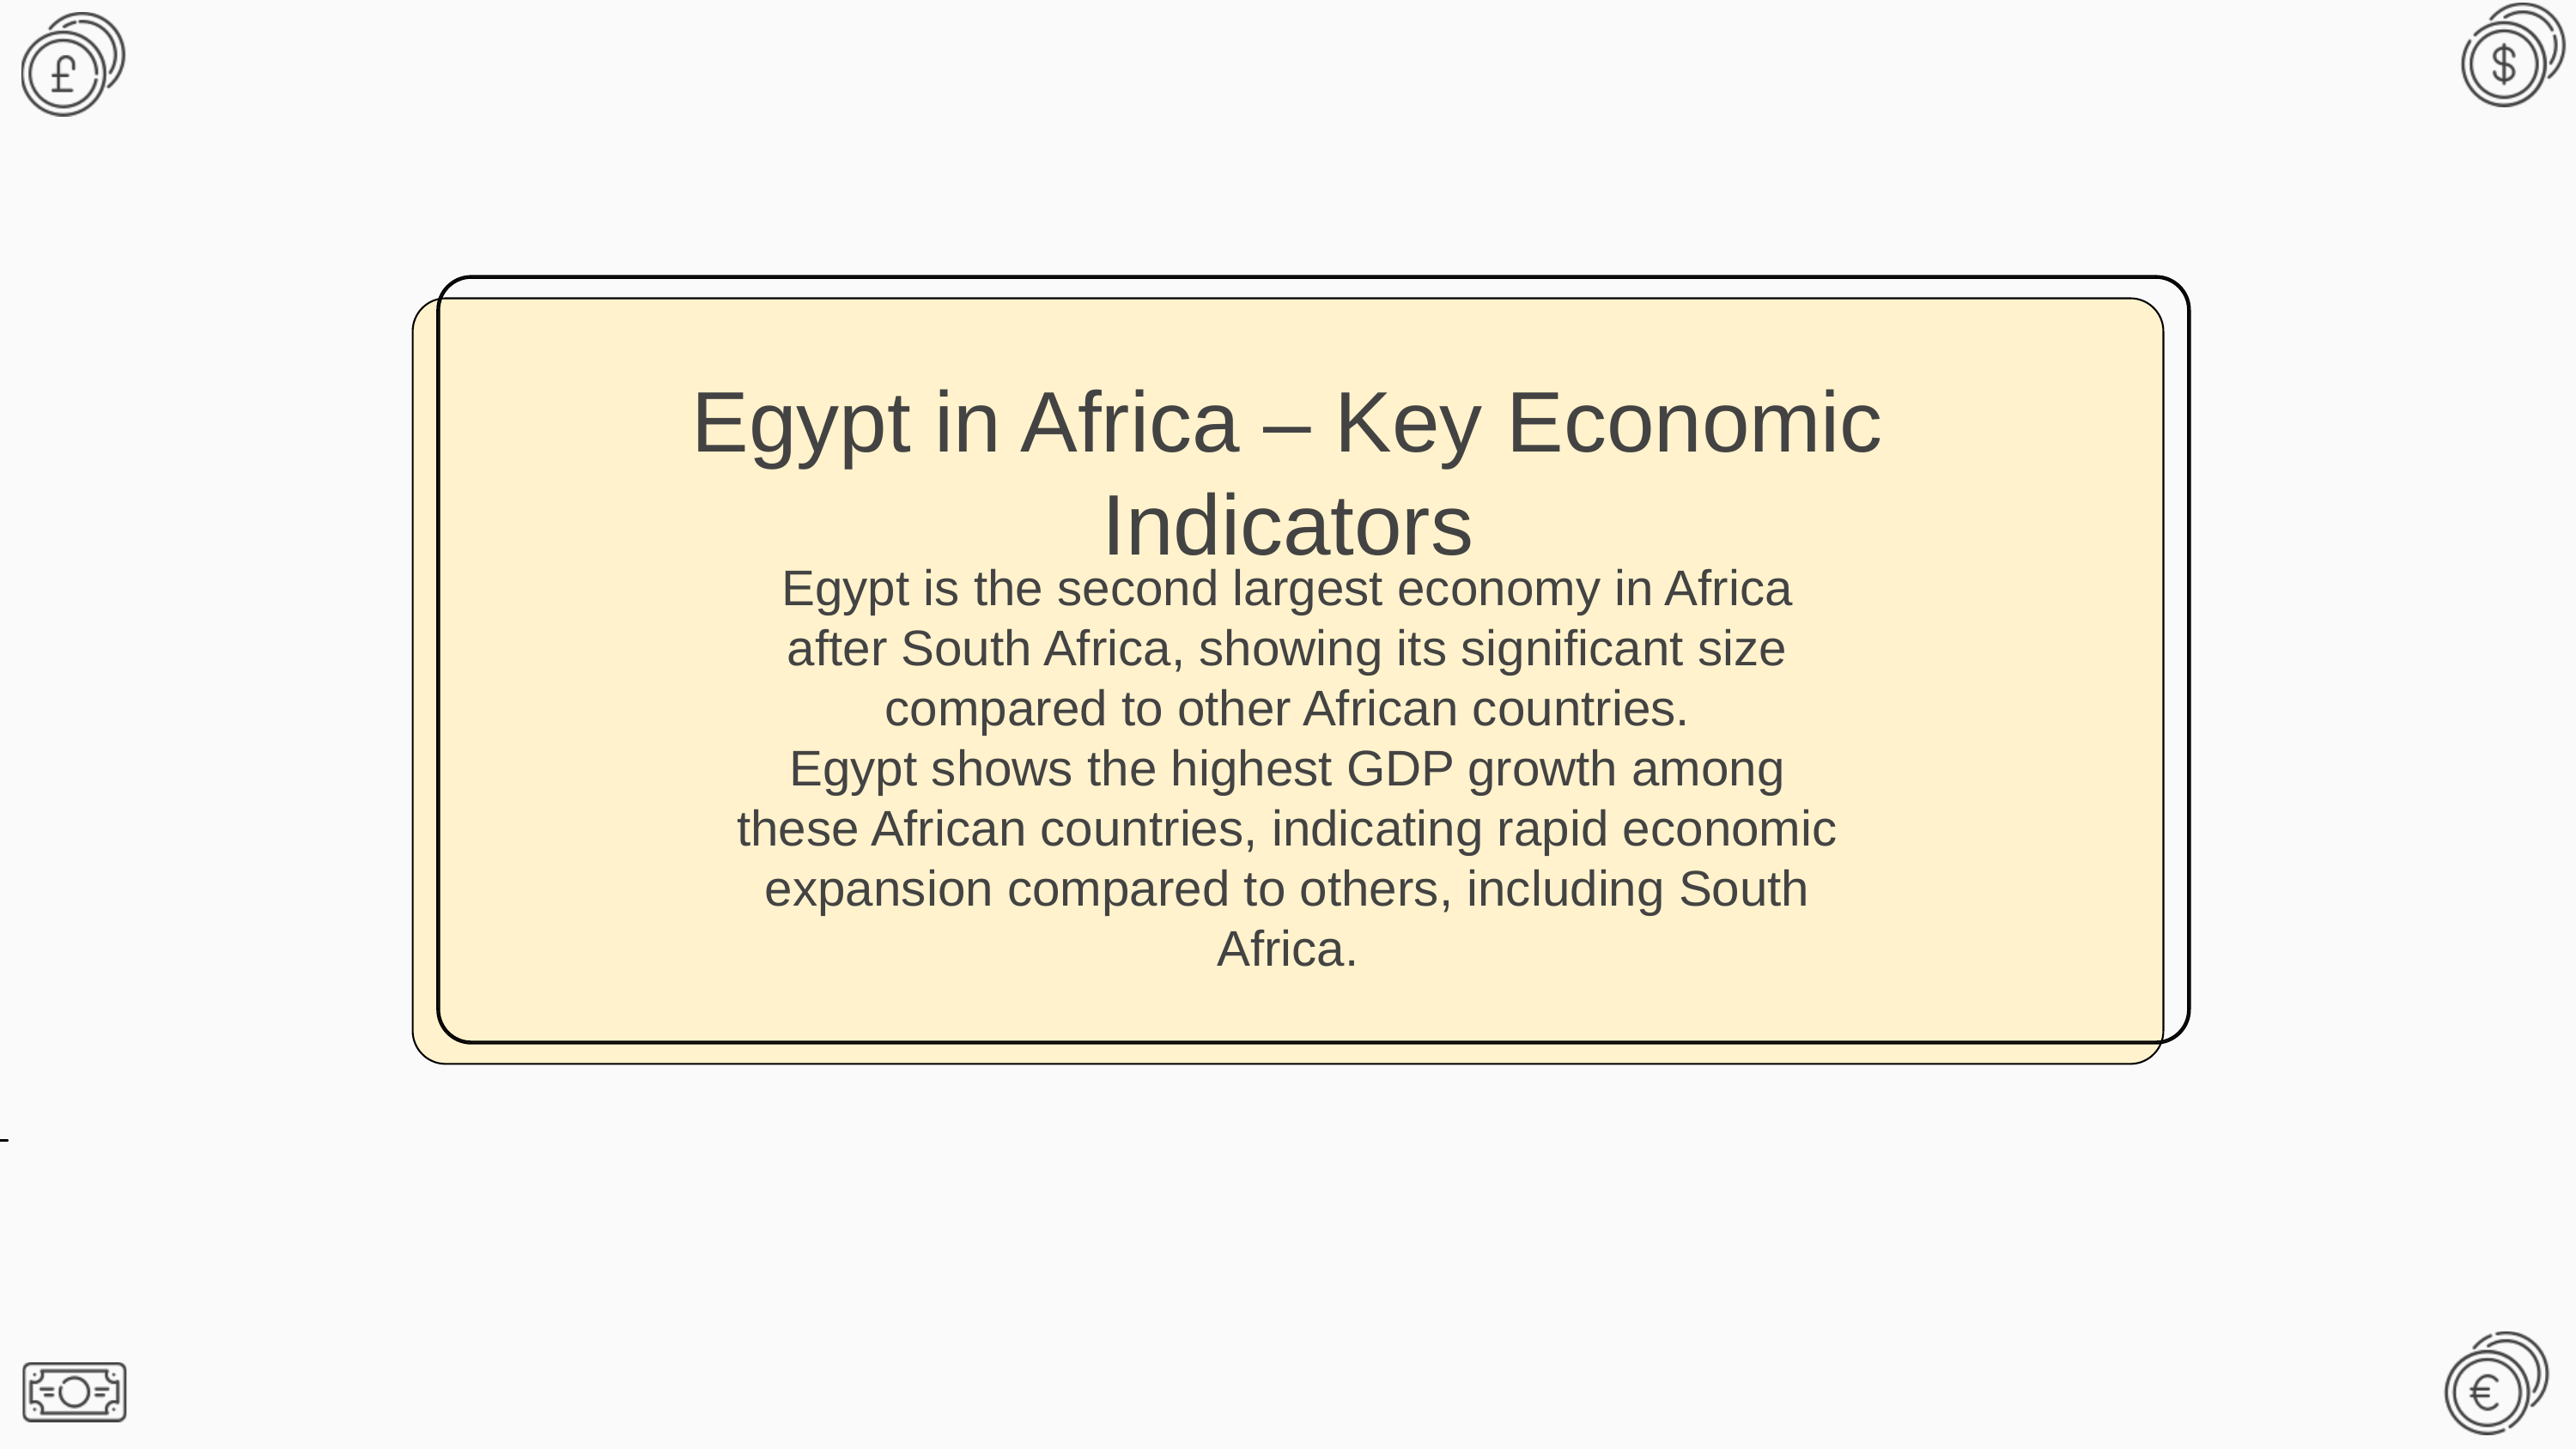

Egypt in Africa – Key Economic Indicators
Egypt is the second largest economy in Africa after South Africa, showing its significant size compared to other African countries.
Egypt shows the highest GDP growth among these African countries, indicating rapid economic expansion compared to others, including South Africa.